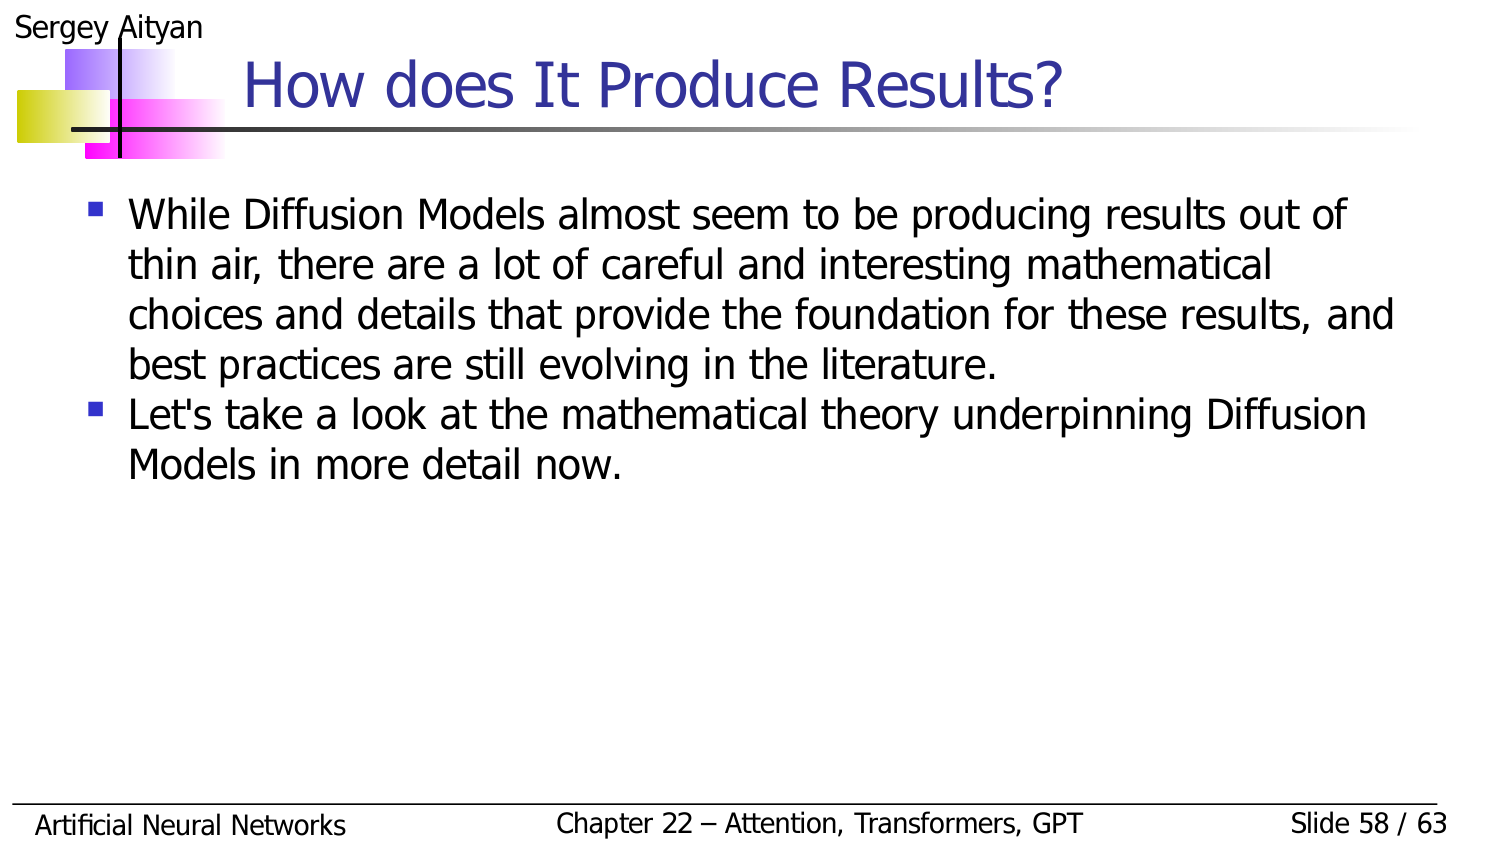

# How does It Produce Results?
While Diffusion Models almost seem to be producing results out of thin air, there are a lot of careful and interesting mathematical choices and details that provide the foundation for these results, and best practices are still evolving in the literature.
Let's take a look at the mathematical theory underpinning Diffusion Models in more detail now.